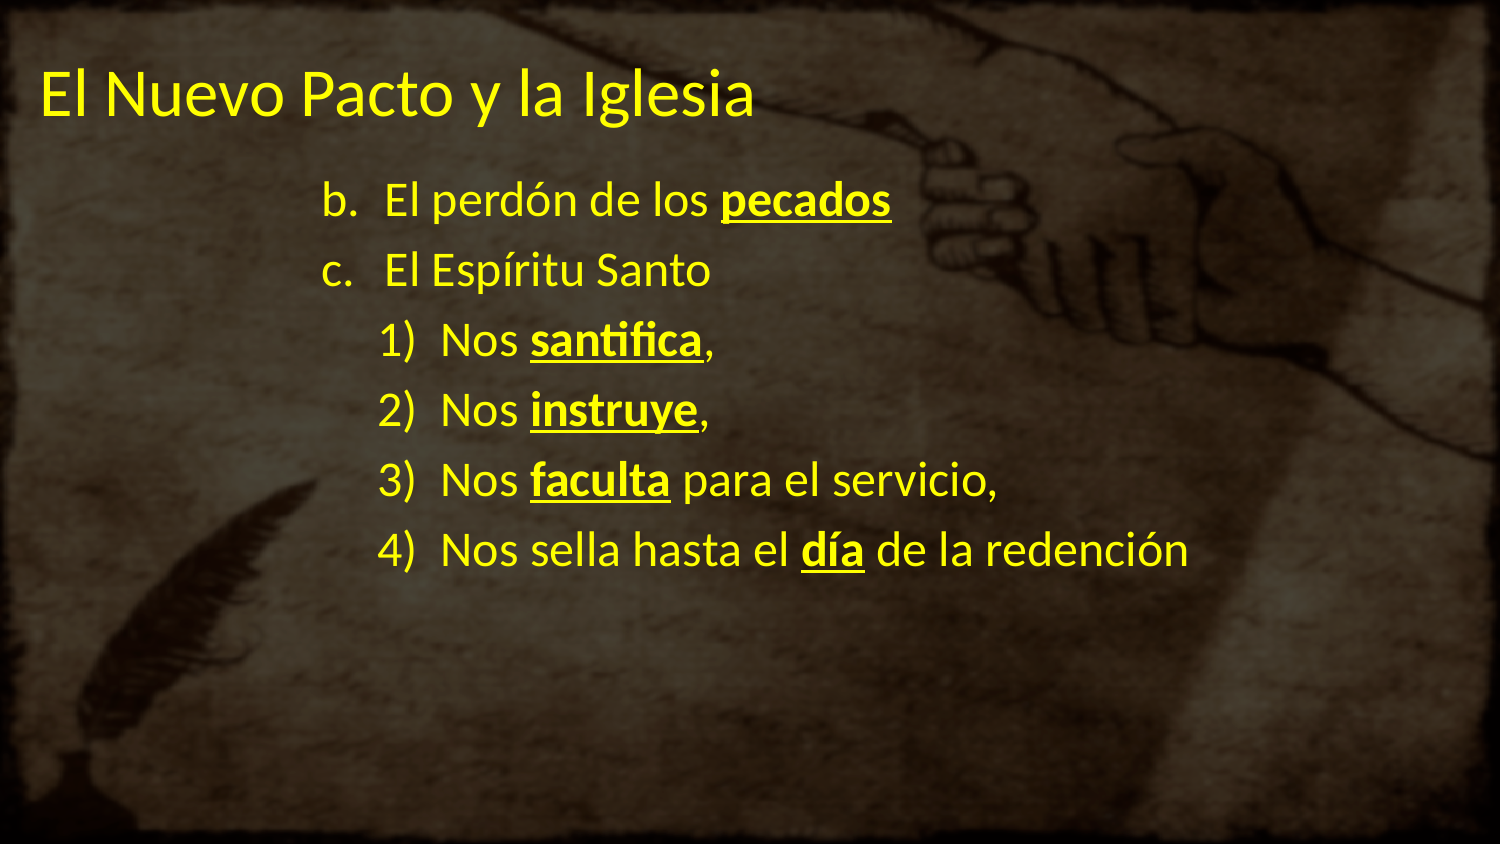

# El Nuevo Pacto y la Iglesia
El perdón de los pecados
El Espíritu Santo
Nos santifica,
Nos instruye,
Nos faculta para el servicio,
Nos sella hasta el día de la redención